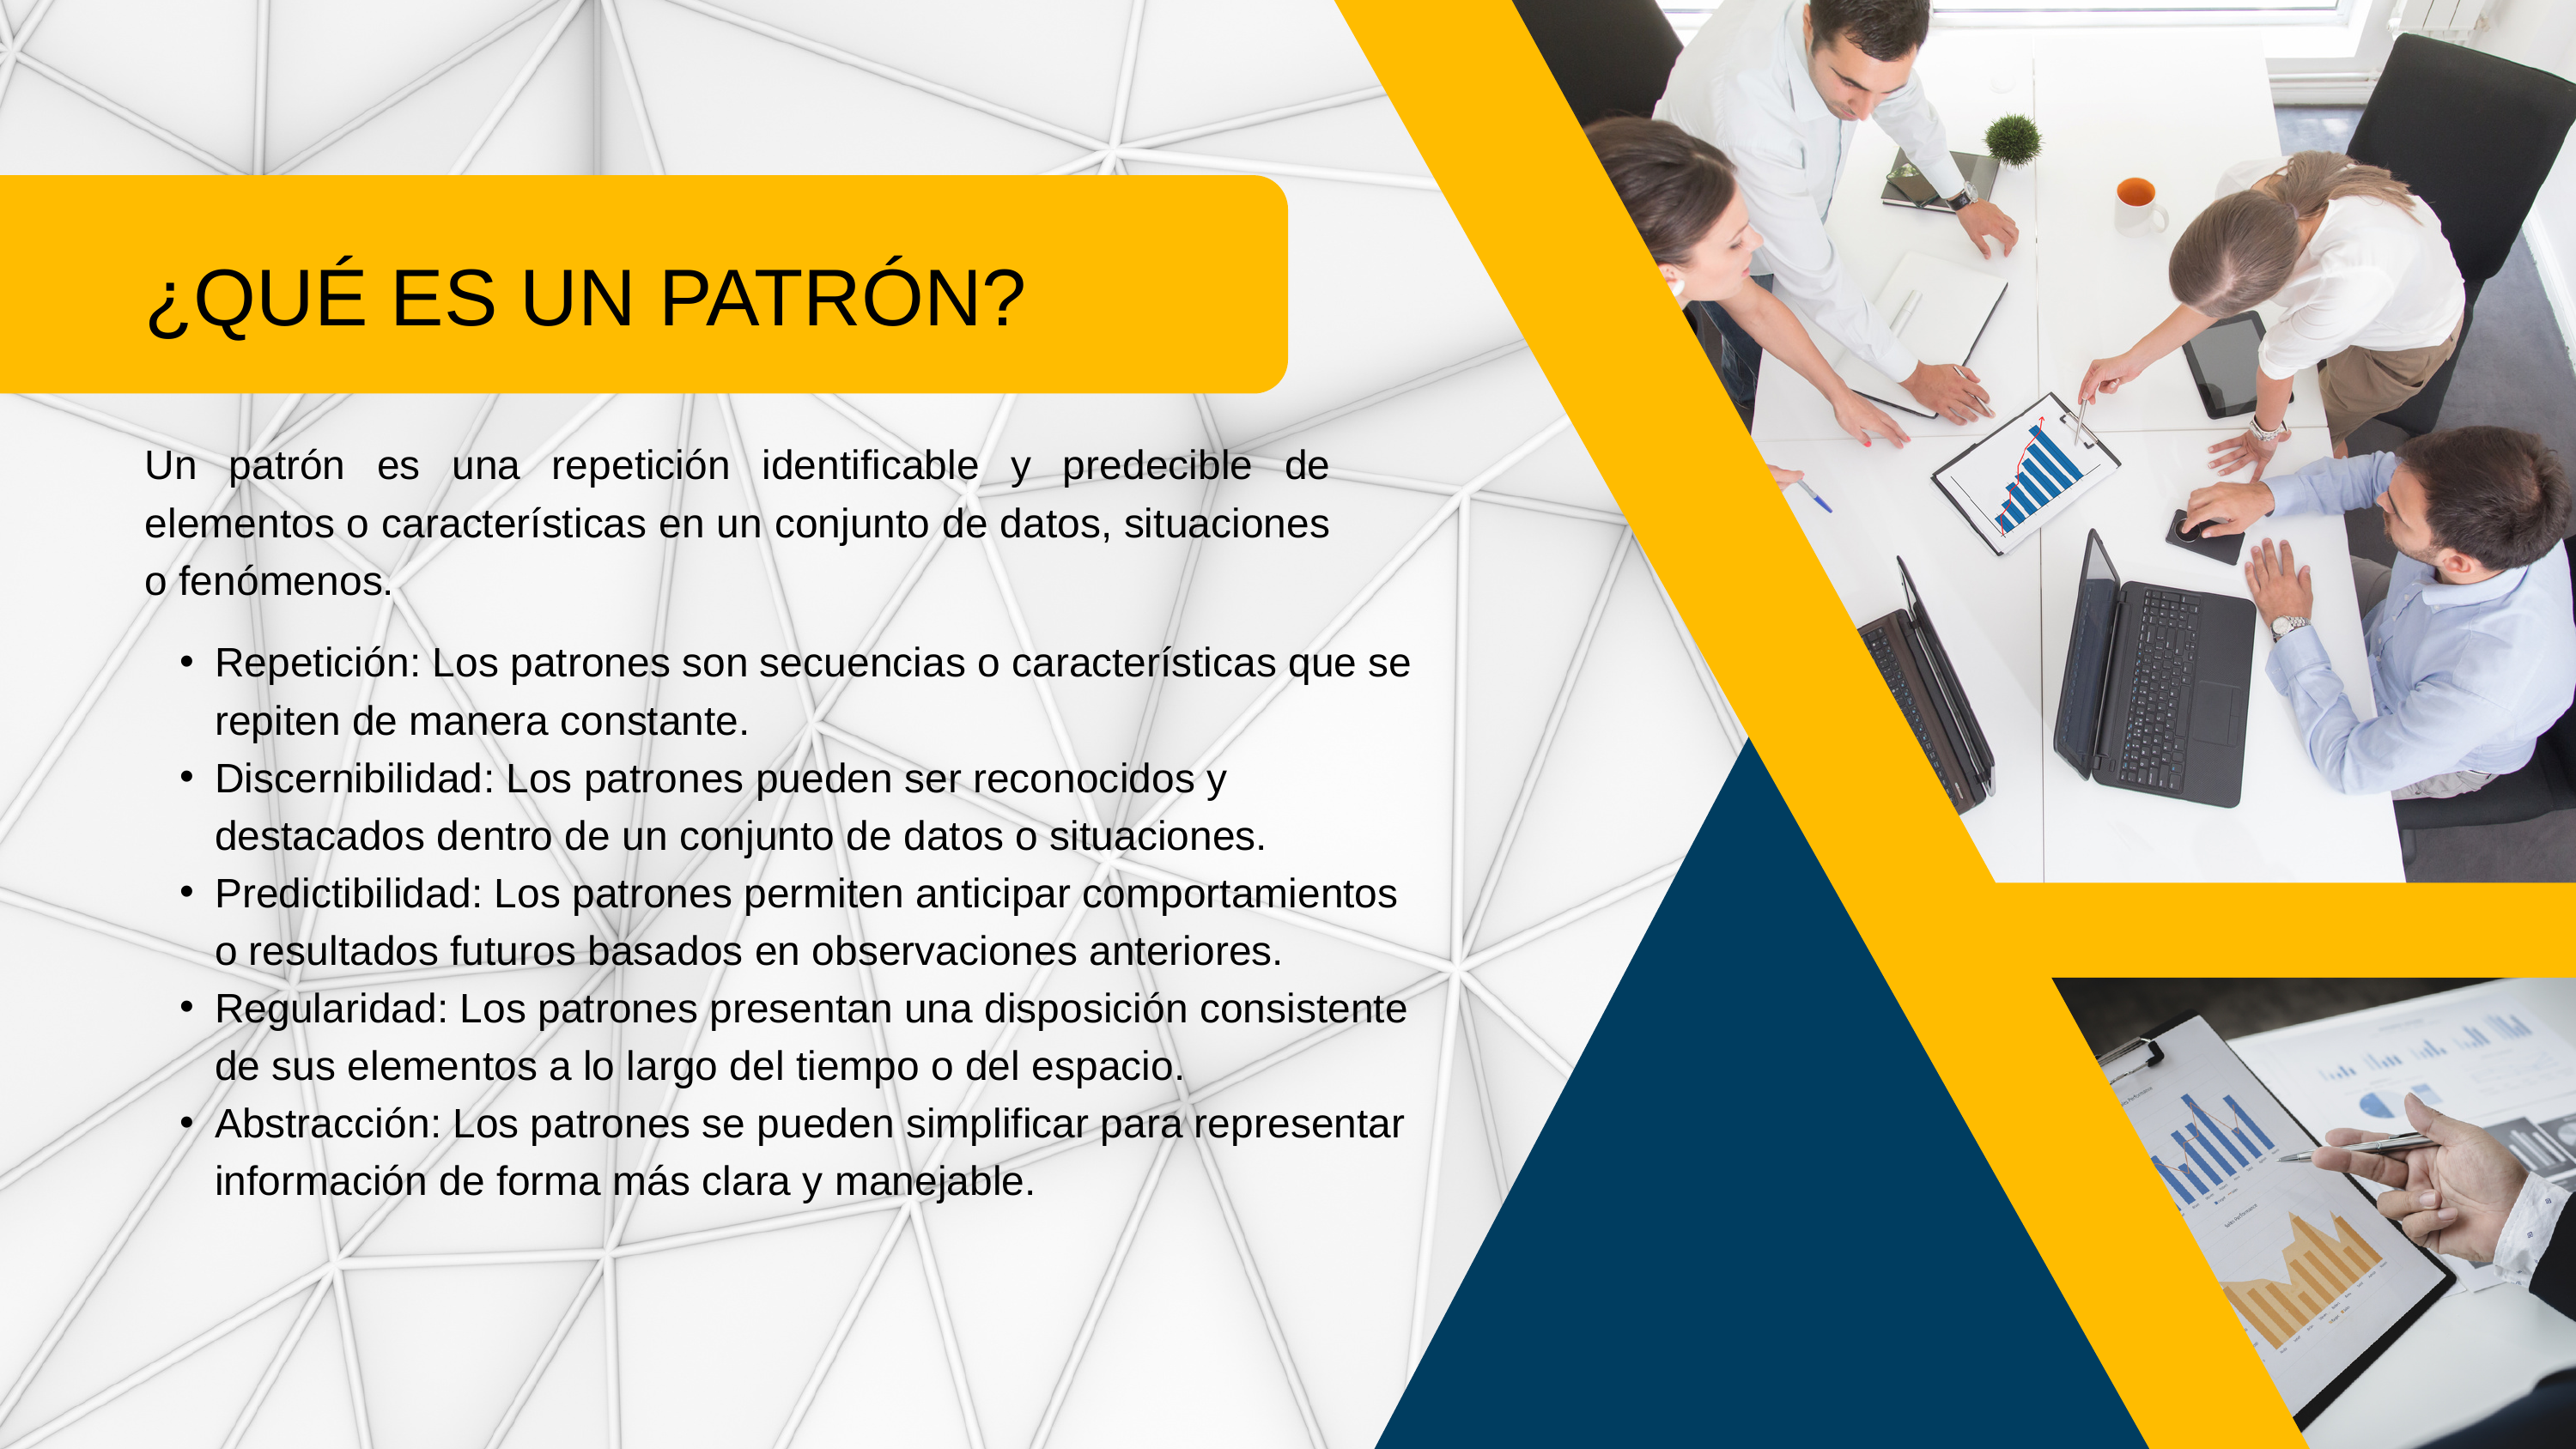

¿QUÉ ES UN PATRÓN?
Un patrón es una repetición identificable y predecible de elementos o características en un conjunto de datos, situaciones o fenómenos.
Repetición: Los patrones son secuencias o características que se repiten de manera constante.
Discernibilidad: Los patrones pueden ser reconocidos y destacados dentro de un conjunto de datos o situaciones.
Predictibilidad: Los patrones permiten anticipar comportamientos o resultados futuros basados en observaciones anteriores.
Regularidad: Los patrones presentan una disposición consistente de sus elementos a lo largo del tiempo o del espacio.
Abstracción: Los patrones se pueden simplificar para representar información de forma más clara y manejable.